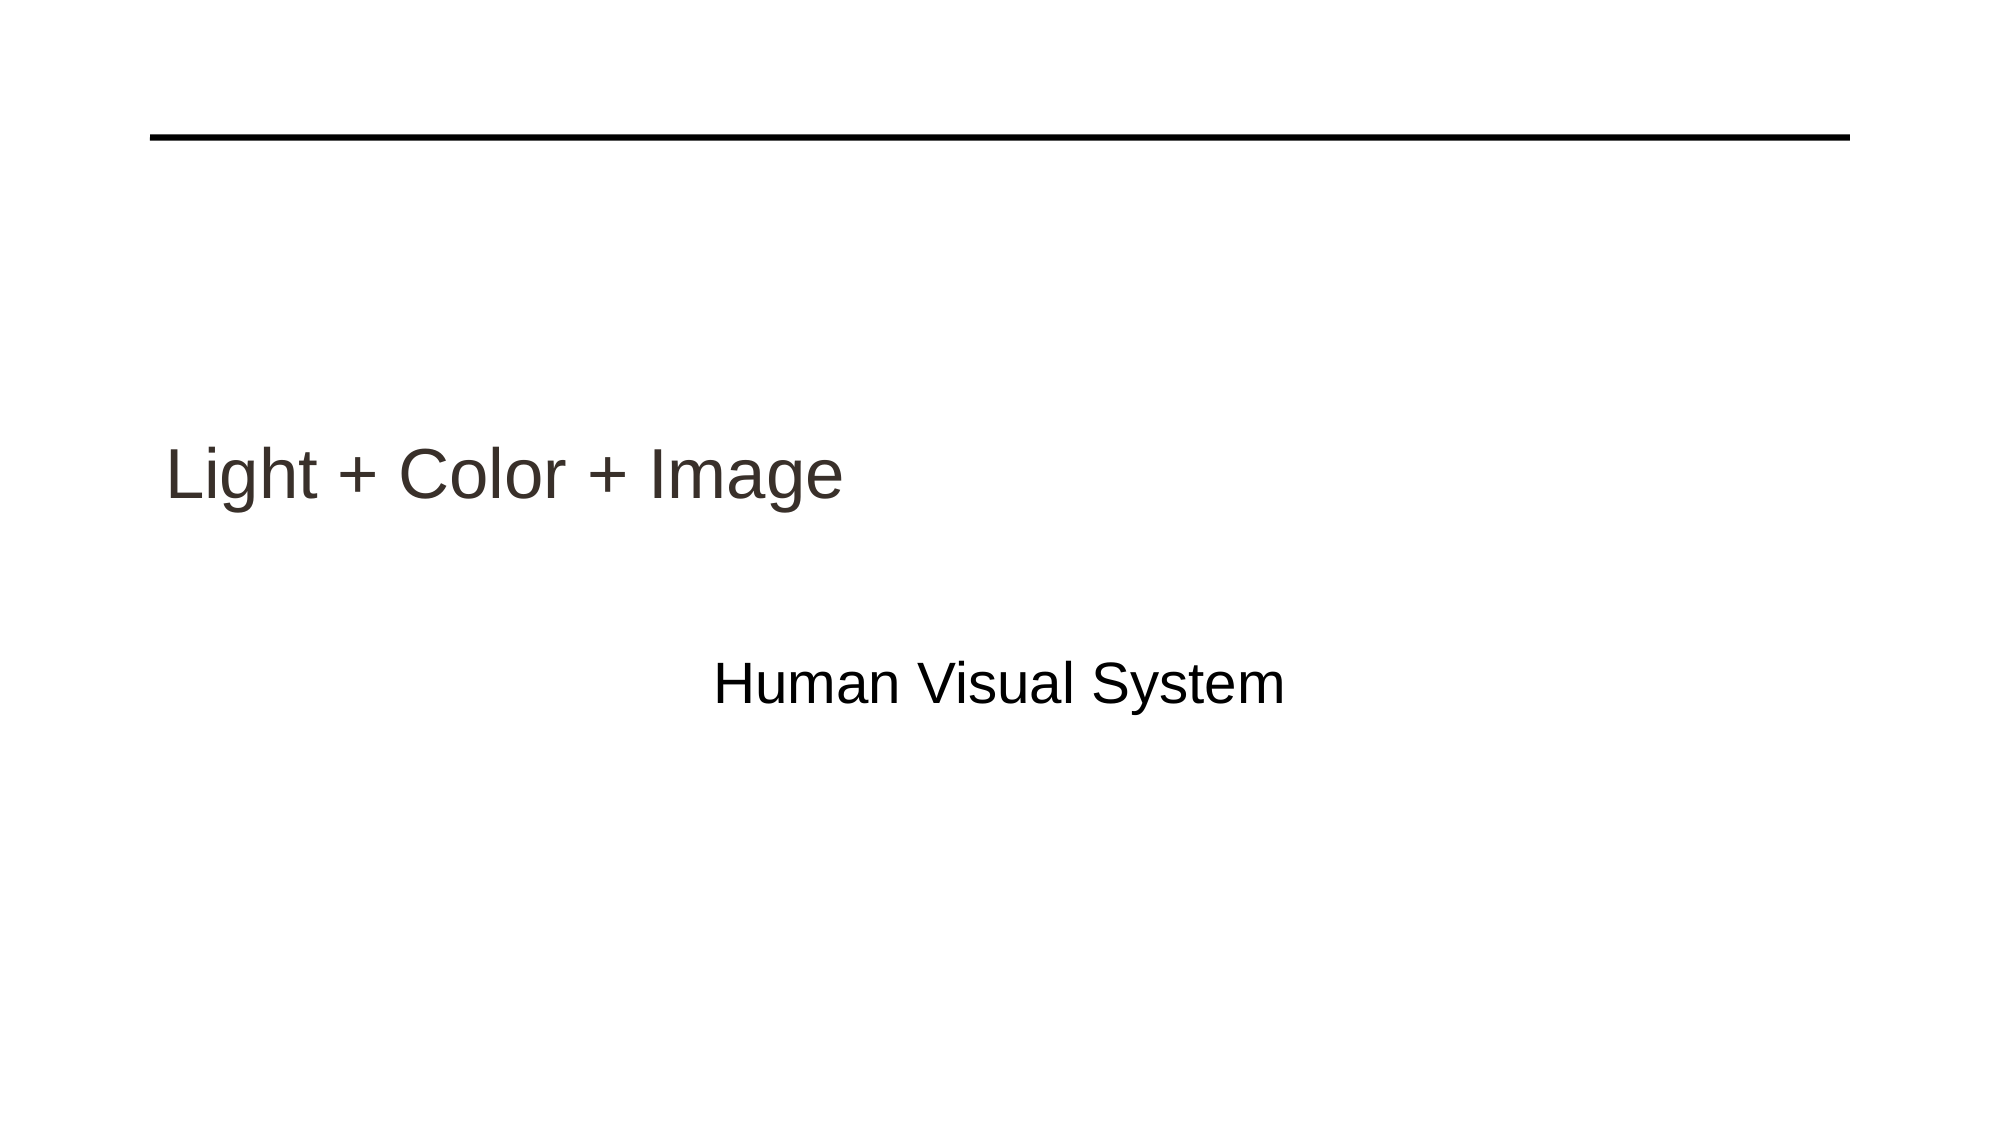

# Light + Color + Image
Human Visual System